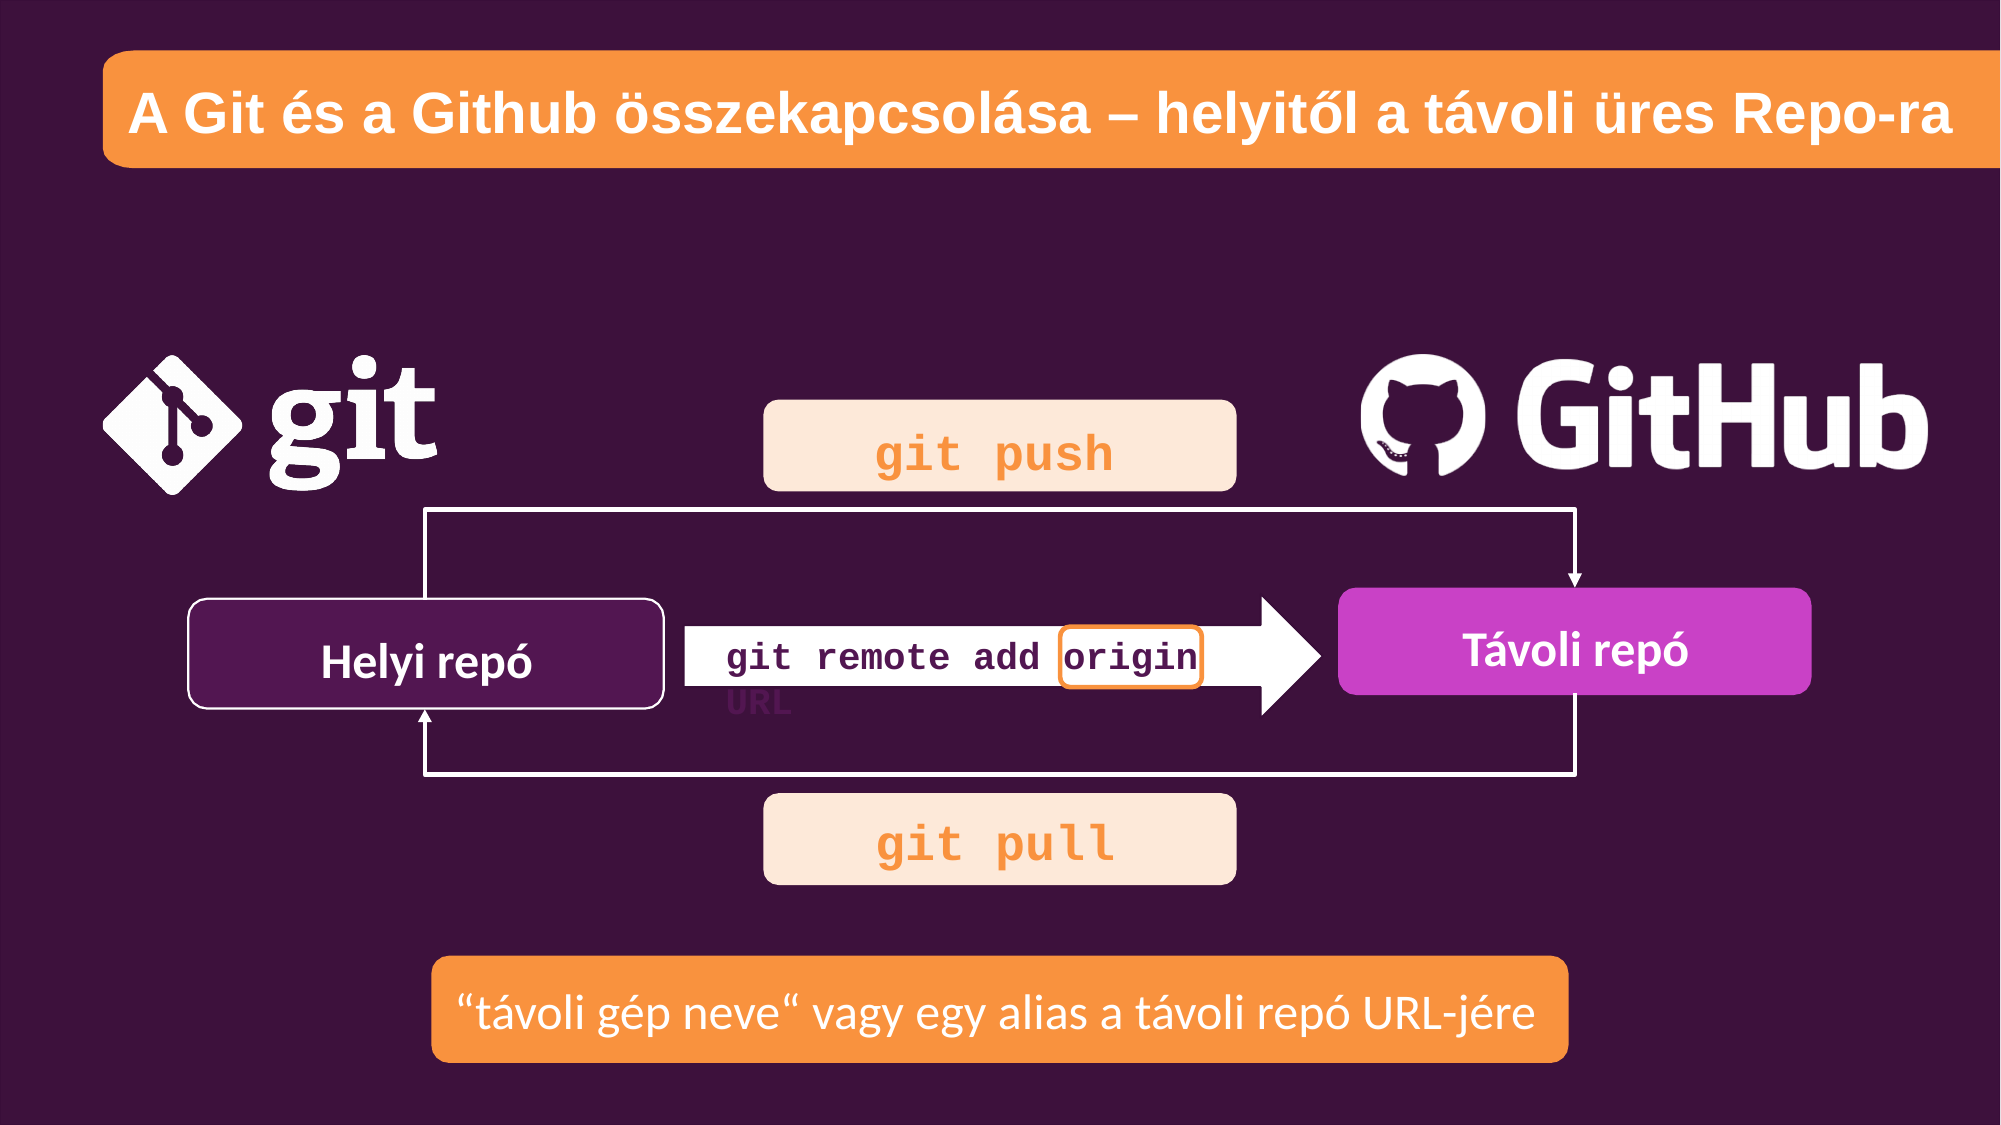

# A Git és a Github összekapcsolása – helyitől a távoli üres Repo-ra

git push

Távoli repó

git remote add origin URL

Helyi repó

git pull

“távoli gép neve“ vagy egy alias a távoli repó URL-jére